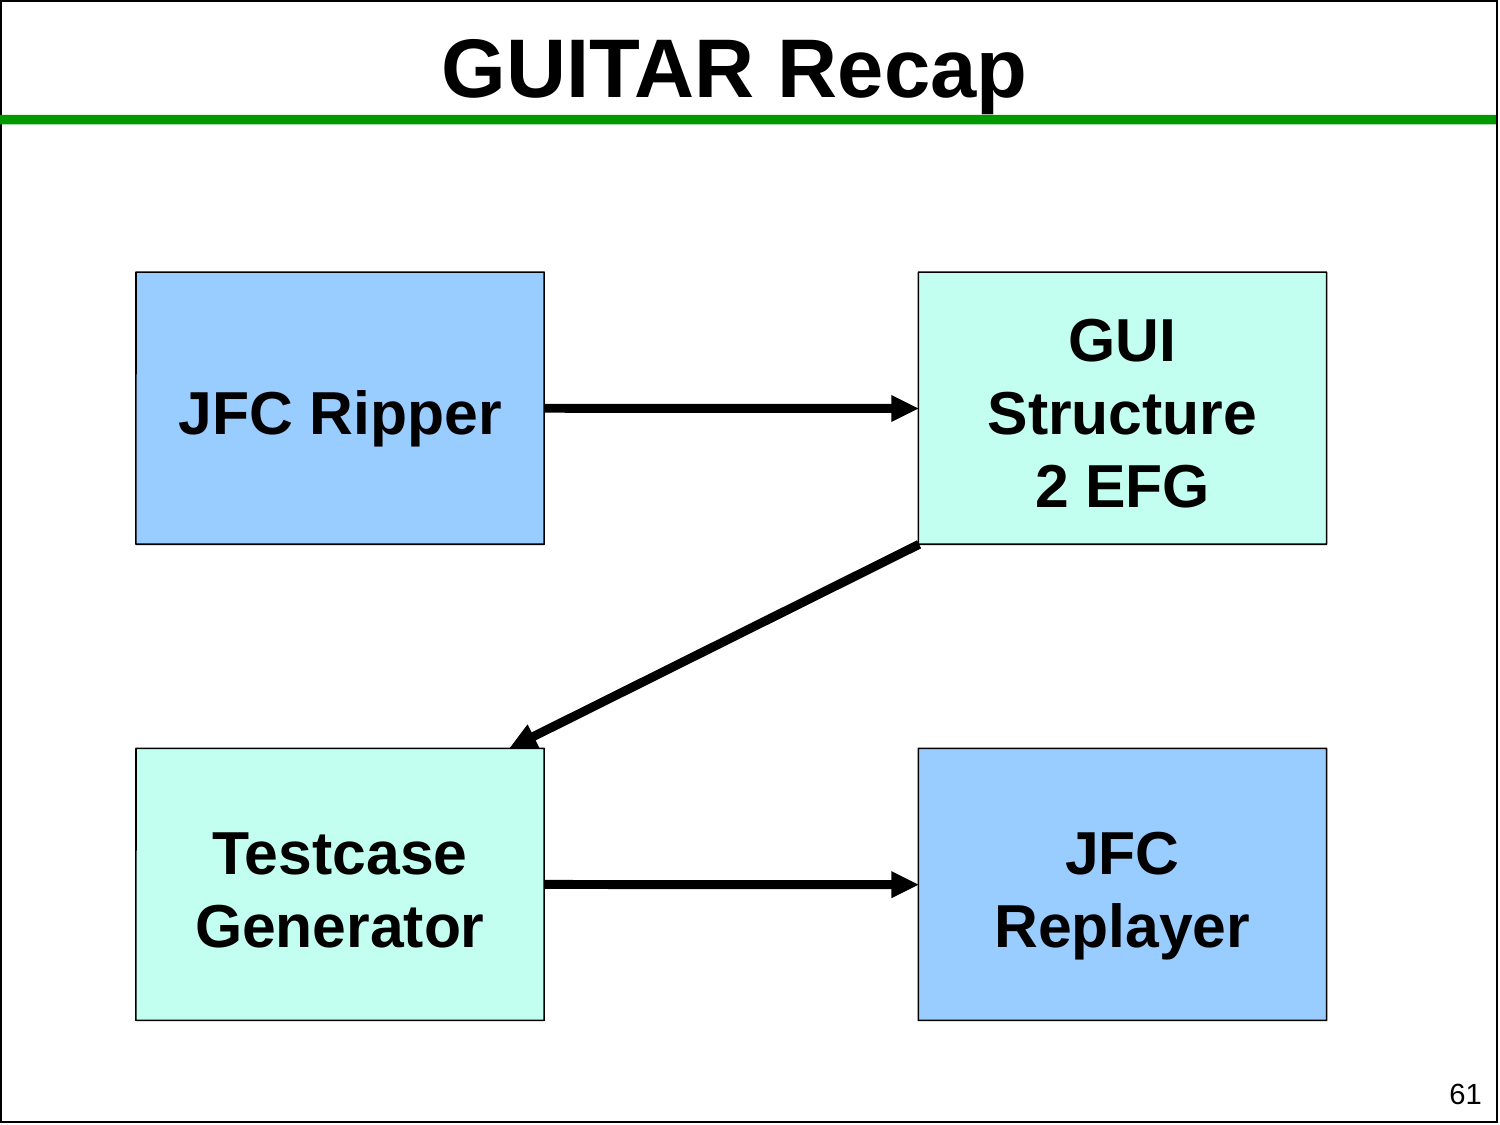

GUITAR Recap
JFC Ripper
GUI Structure
2 EFG

Testcase
Generator
JFC Replayer

61